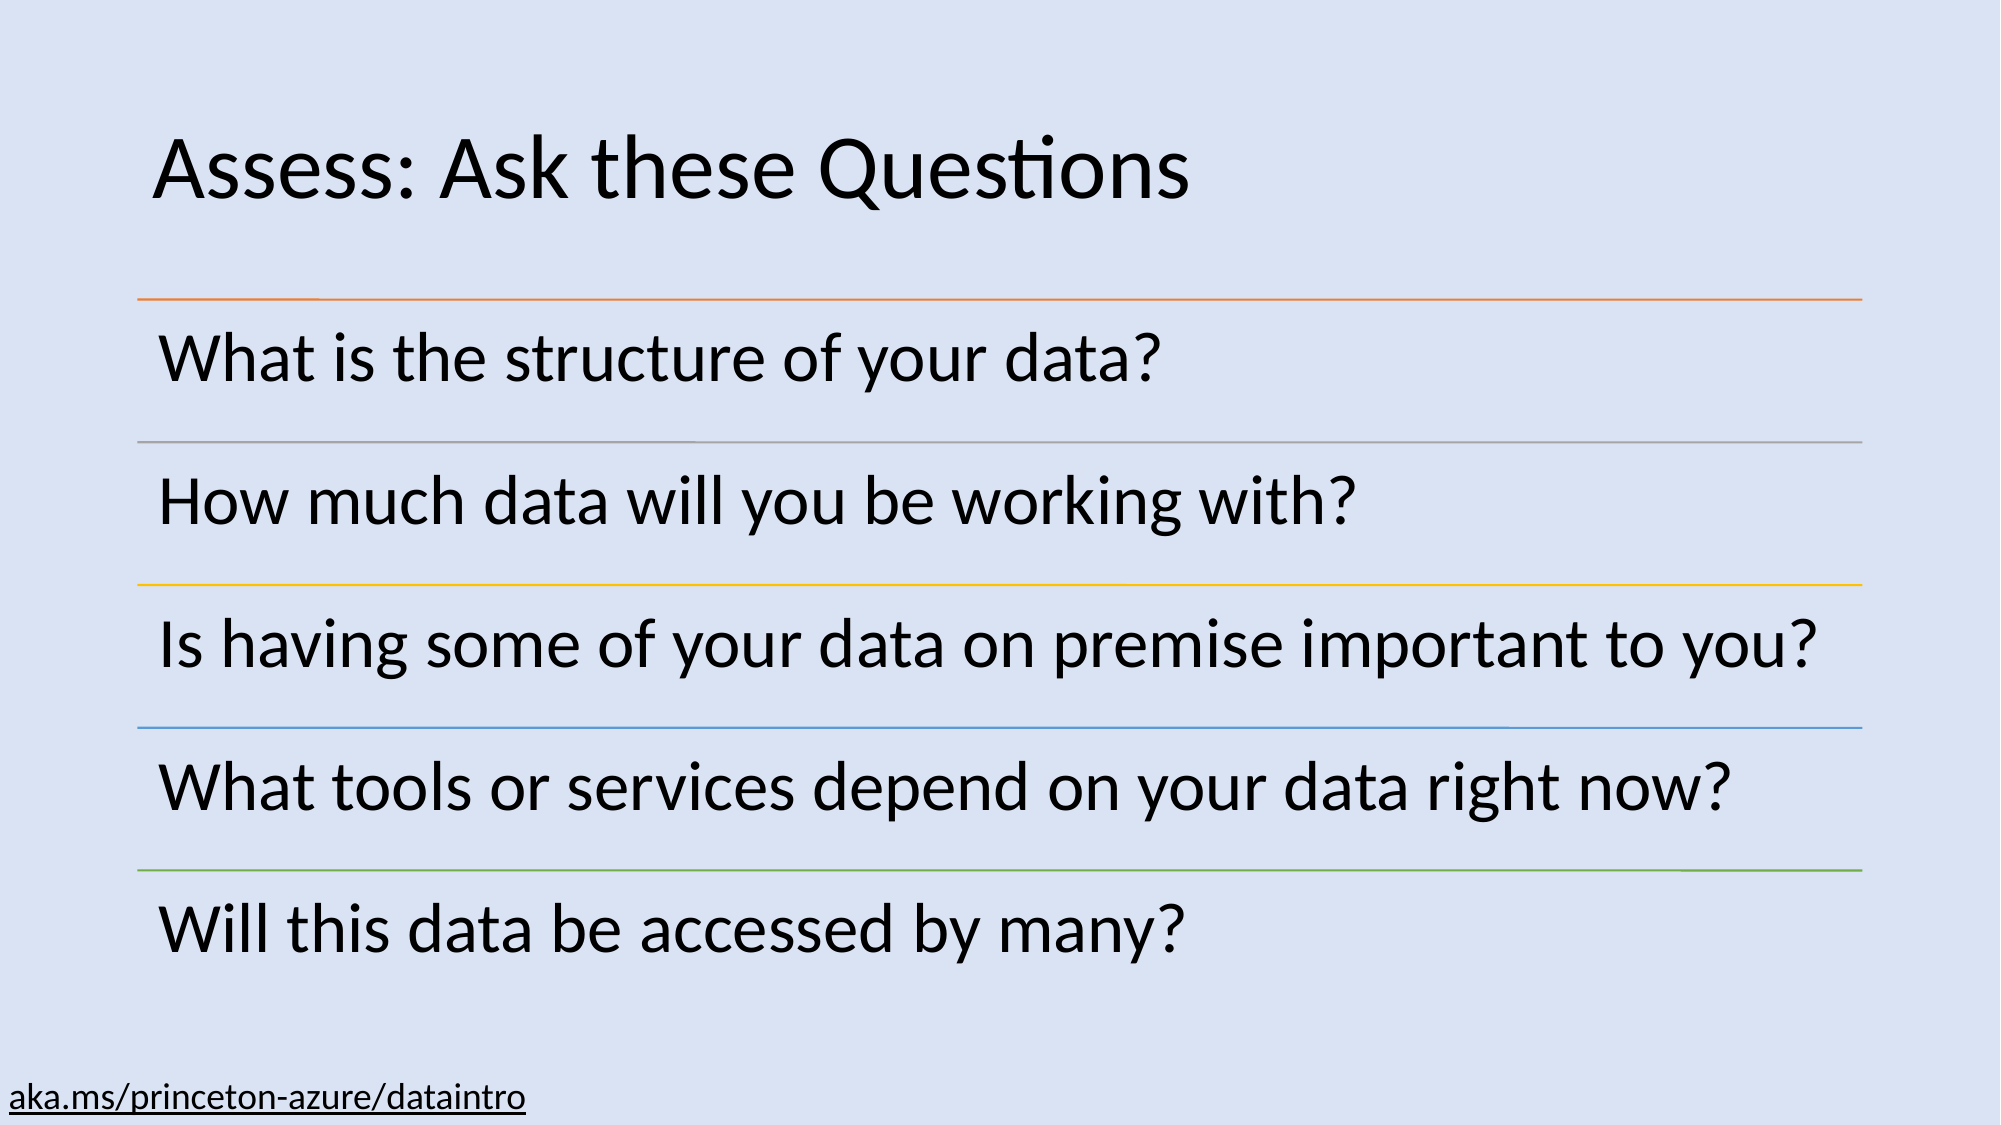

# Assess: Ask these Questions
What is the structure of your data?
How much data will you be working with?
Is having some of your data on premise important to you?
What tools or services depend on your data right now?
Will this data be accessed by many?
aka.ms/princeton-azure/dataintro​